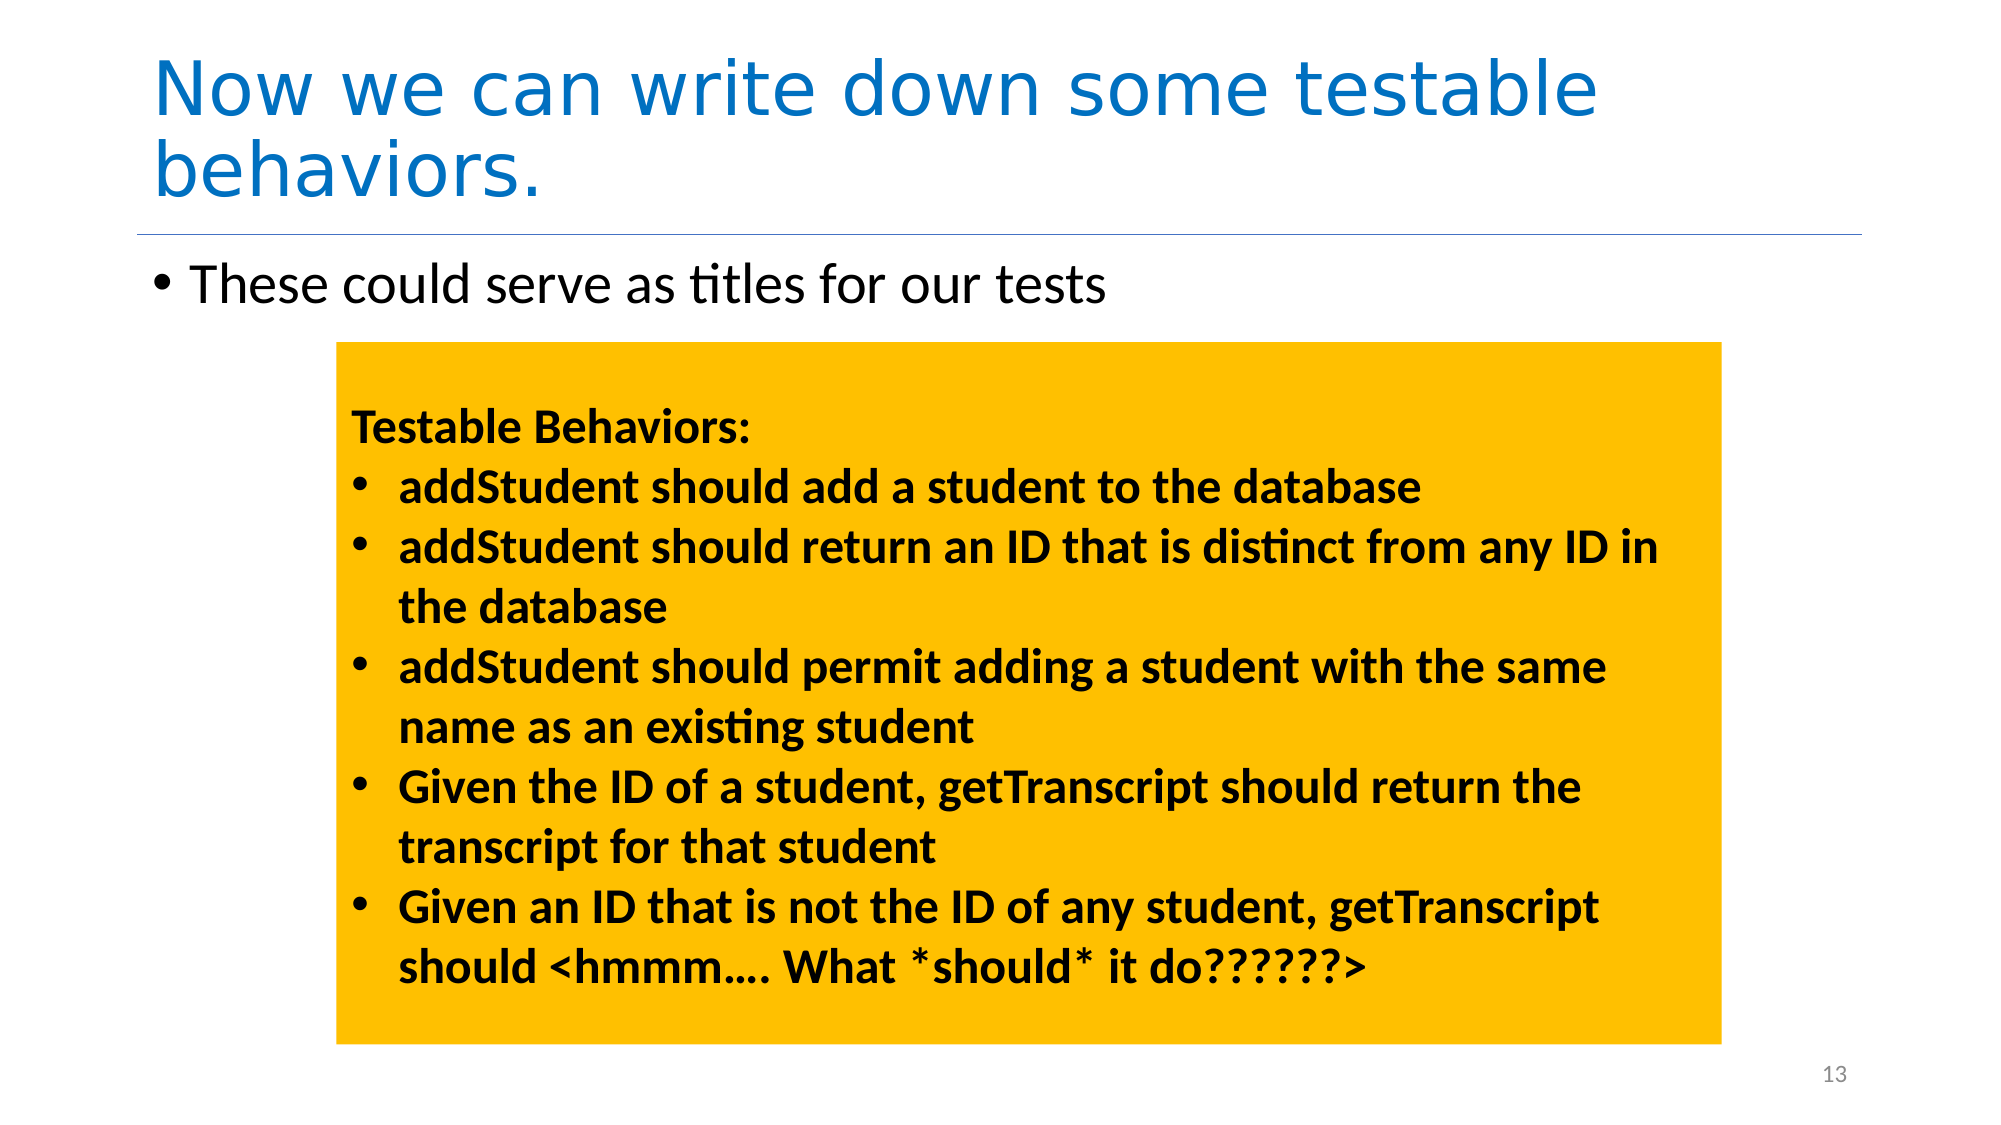

# Now we can write down some testable behaviors.
These could serve as titles for our tests
Testable Behaviors:
addStudent should add a student to the database
addStudent should return an ID that is distinct from any ID in the database
addStudent should permit adding a student with the same name as an existing student
Given the ID of a student, getTranscript should return the transcript for that student
Given an ID that is not the ID of any student, getTranscript should <hmmm…. What *should* it do??????>
13